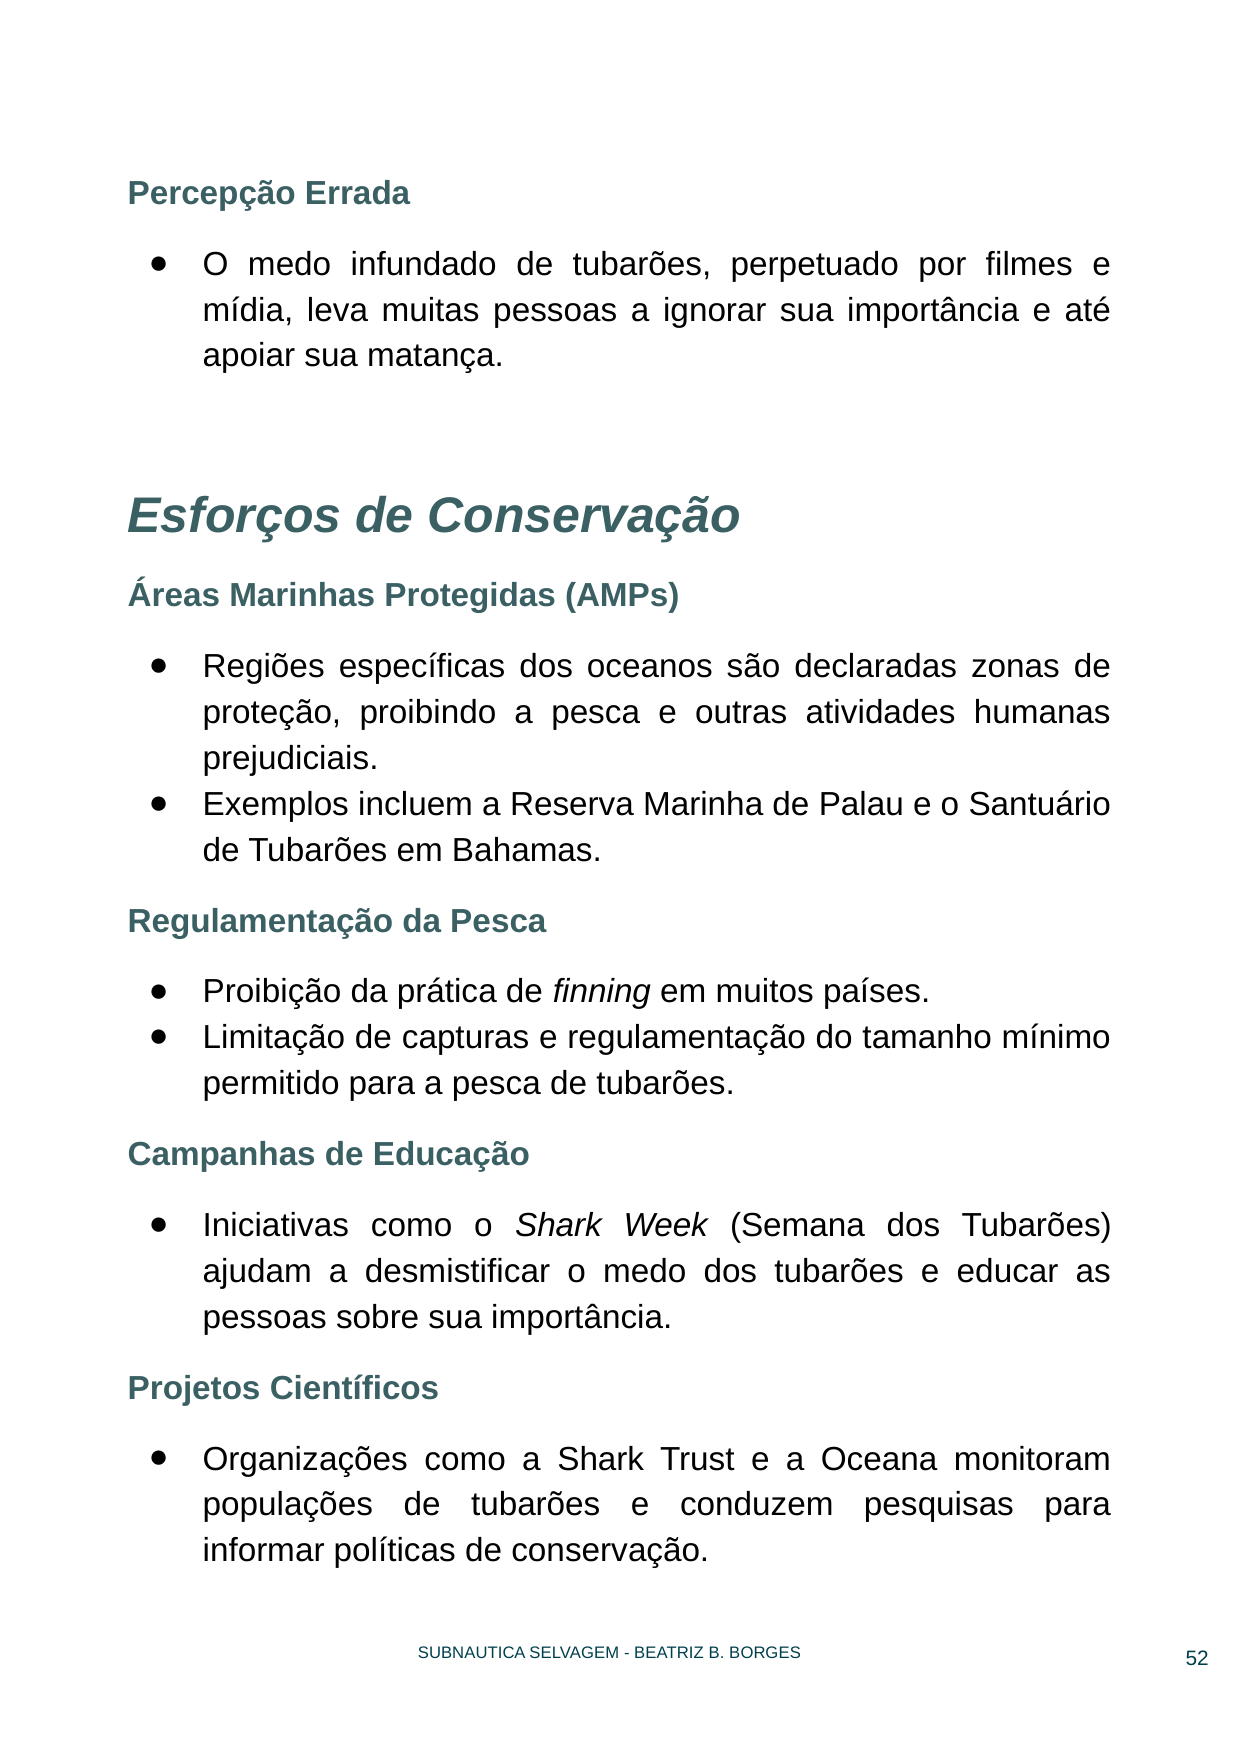

Percepção Errada
O medo infundado de tubarões, perpetuado por filmes e mídia, leva muitas pessoas a ignorar sua importância e até apoiar sua matança.

Esforços de Conservação
Áreas Marinhas Protegidas (AMPs)
Regiões específicas dos oceanos são declaradas zonas de proteção, proibindo a pesca e outras atividades humanas prejudiciais.
Exemplos incluem a Reserva Marinha de Palau e o Santuário de Tubarões em Bahamas.
Regulamentação da Pesca
Proibição da prática de finning em muitos países.
Limitação de capturas e regulamentação do tamanho mínimo permitido para a pesca de tubarões.
Campanhas de Educação
Iniciativas como o Shark Week (Semana dos Tubarões) ajudam a desmistificar o medo dos tubarões e educar as pessoas sobre sua importância.
Projetos Científicos
Organizações como a Shark Trust e a Oceana monitoram populações de tubarões e conduzem pesquisas para informar políticas de conservação.
52
SUBNAUTICA SELVAGEM - BEATRIZ B. BORGES